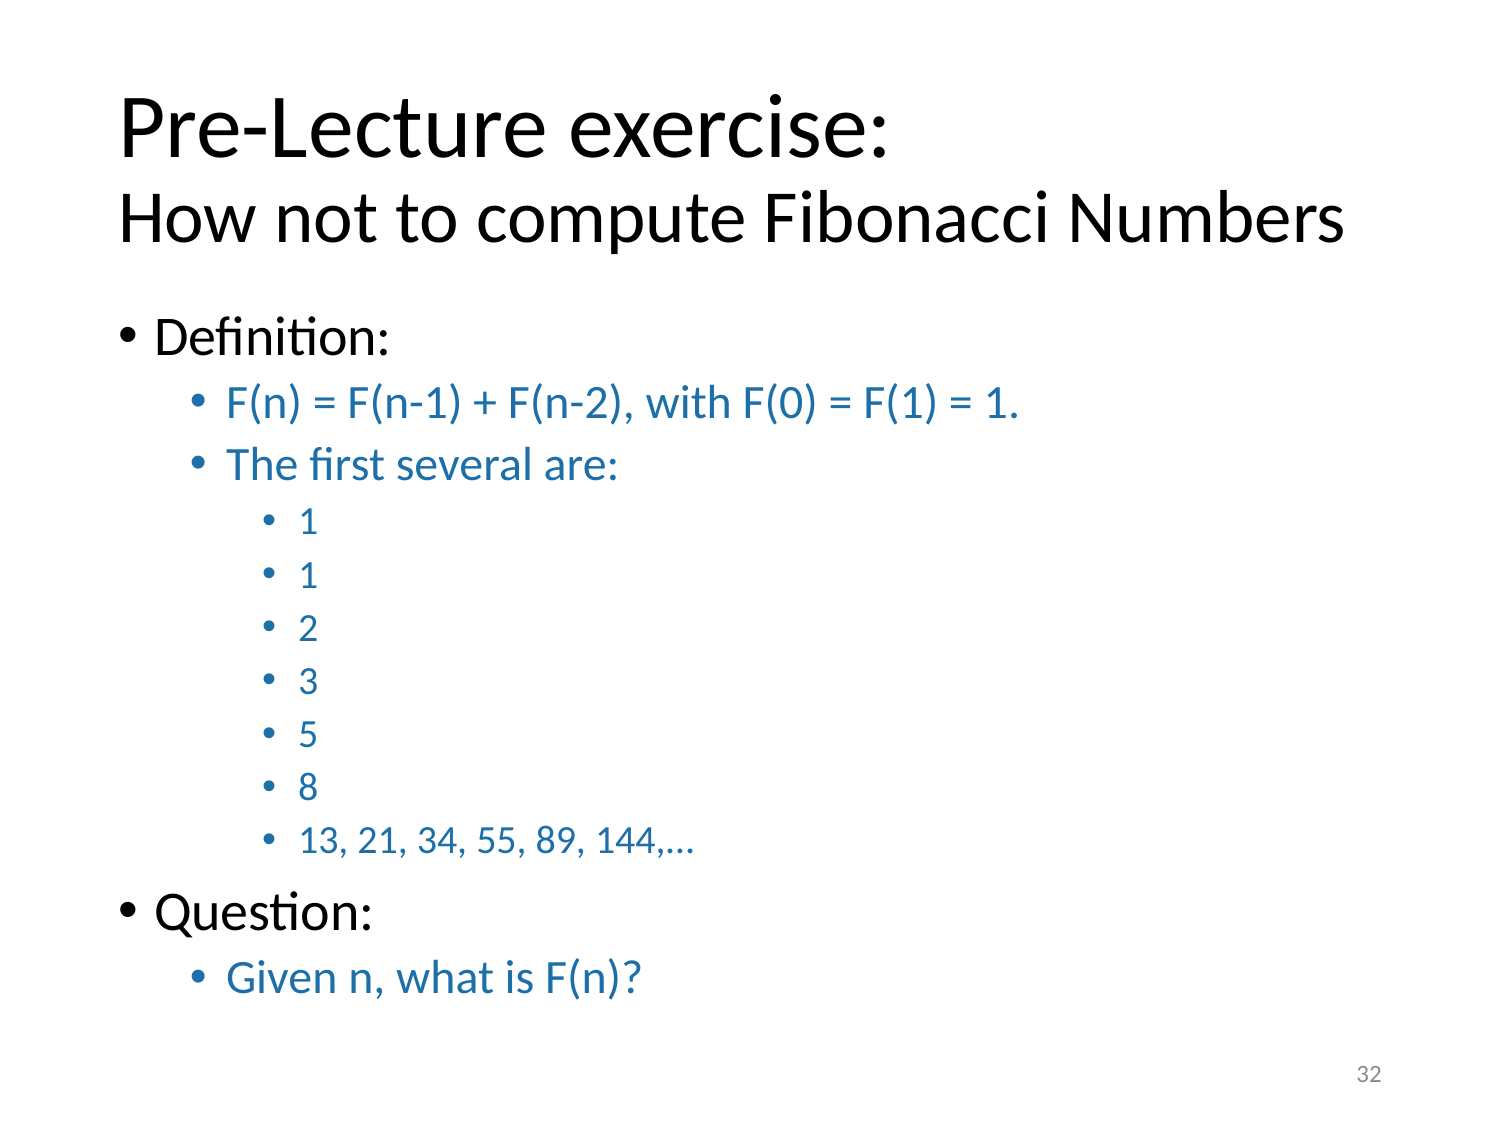

# Pre-Lecture exercise: How not to compute Fibonacci Numbers
Definition:
F(n) = F(n-1) + F(n-2), with F(0) = F(1) = 1.
The first several are:
1
1
2
3
5
8
13, 21, 34, 55, 89, 144,…
Question:
Given n, what is F(n)?
32